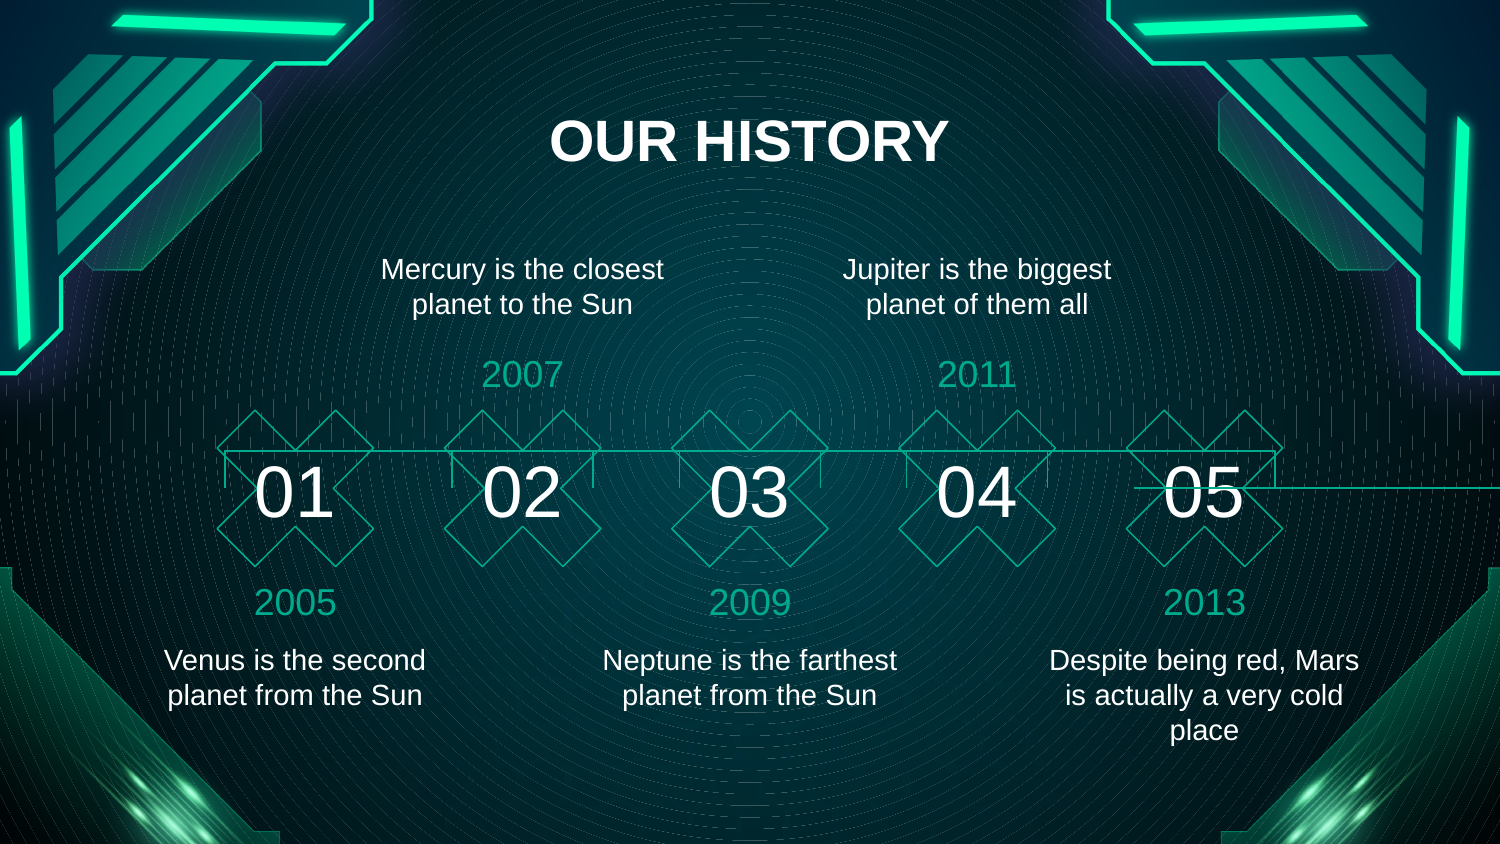

# OUR HISTORY
Mercury is the closest planet to the Sun
Jupiter is the biggest planet of them all
2007
2011

02
03
04
01
05
2013
2009
2005
Despite being red, Mars is actually a very cold place
Venus is the second planet from the Sun
Neptune is the farthest planet from the Sun